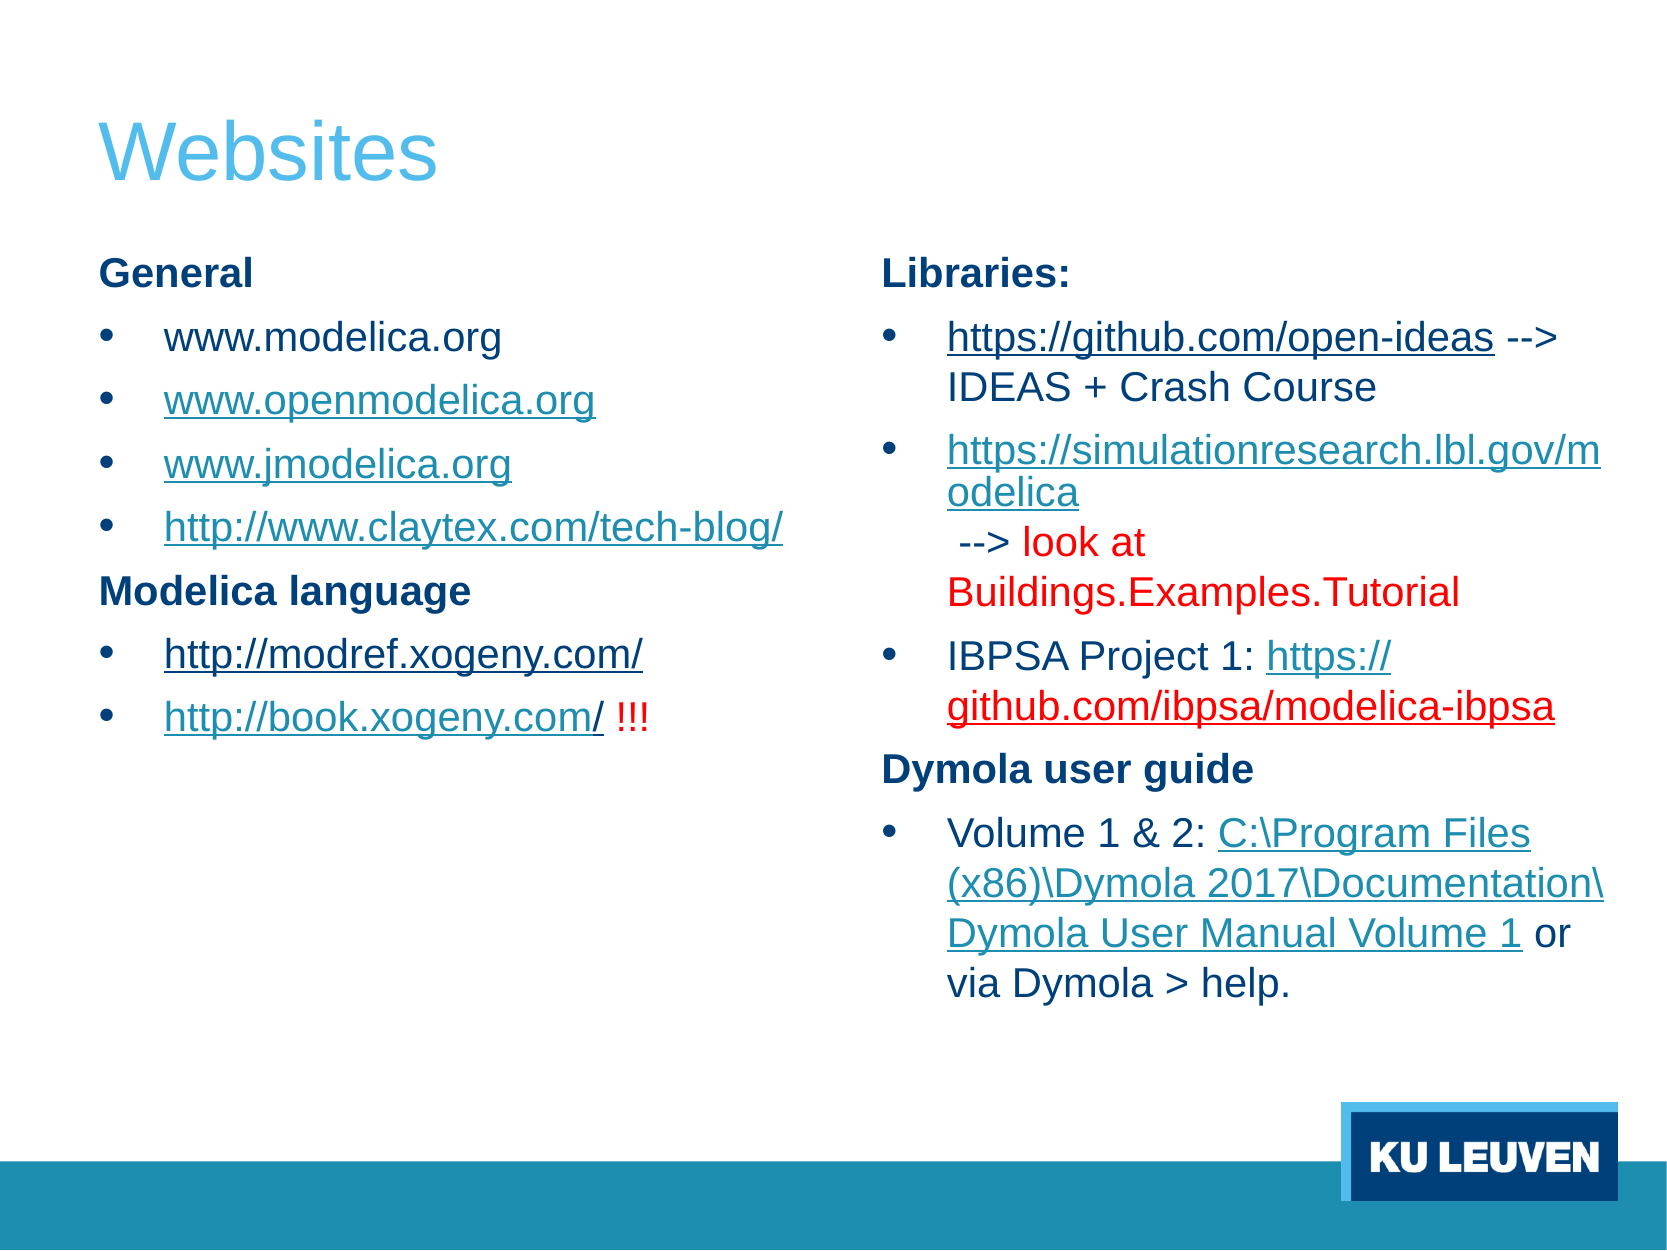

# Websites
General
www.modelica.org
www.openmodelica.org
www.jmodelica.org
http://www.claytex.com/tech-blog/
Modelica language
http://modref.xogeny.com/
http://book.xogeny.com/ !!!

Libraries:
https://github.com/open-ideas --> IDEAS + Crash Course
https://simulationresearch.lbl.gov/modelica --> look at Buildings.Examples.Tutorial
IBPSA Project 1: https://github.com/ibpsa/modelica-ibpsa
Dymola user guide
Volume 1 & 2: C:\Program Files (x86)\Dymola 2017\Documentation\Dymola User Manual Volume 1 or via Dymola > help.